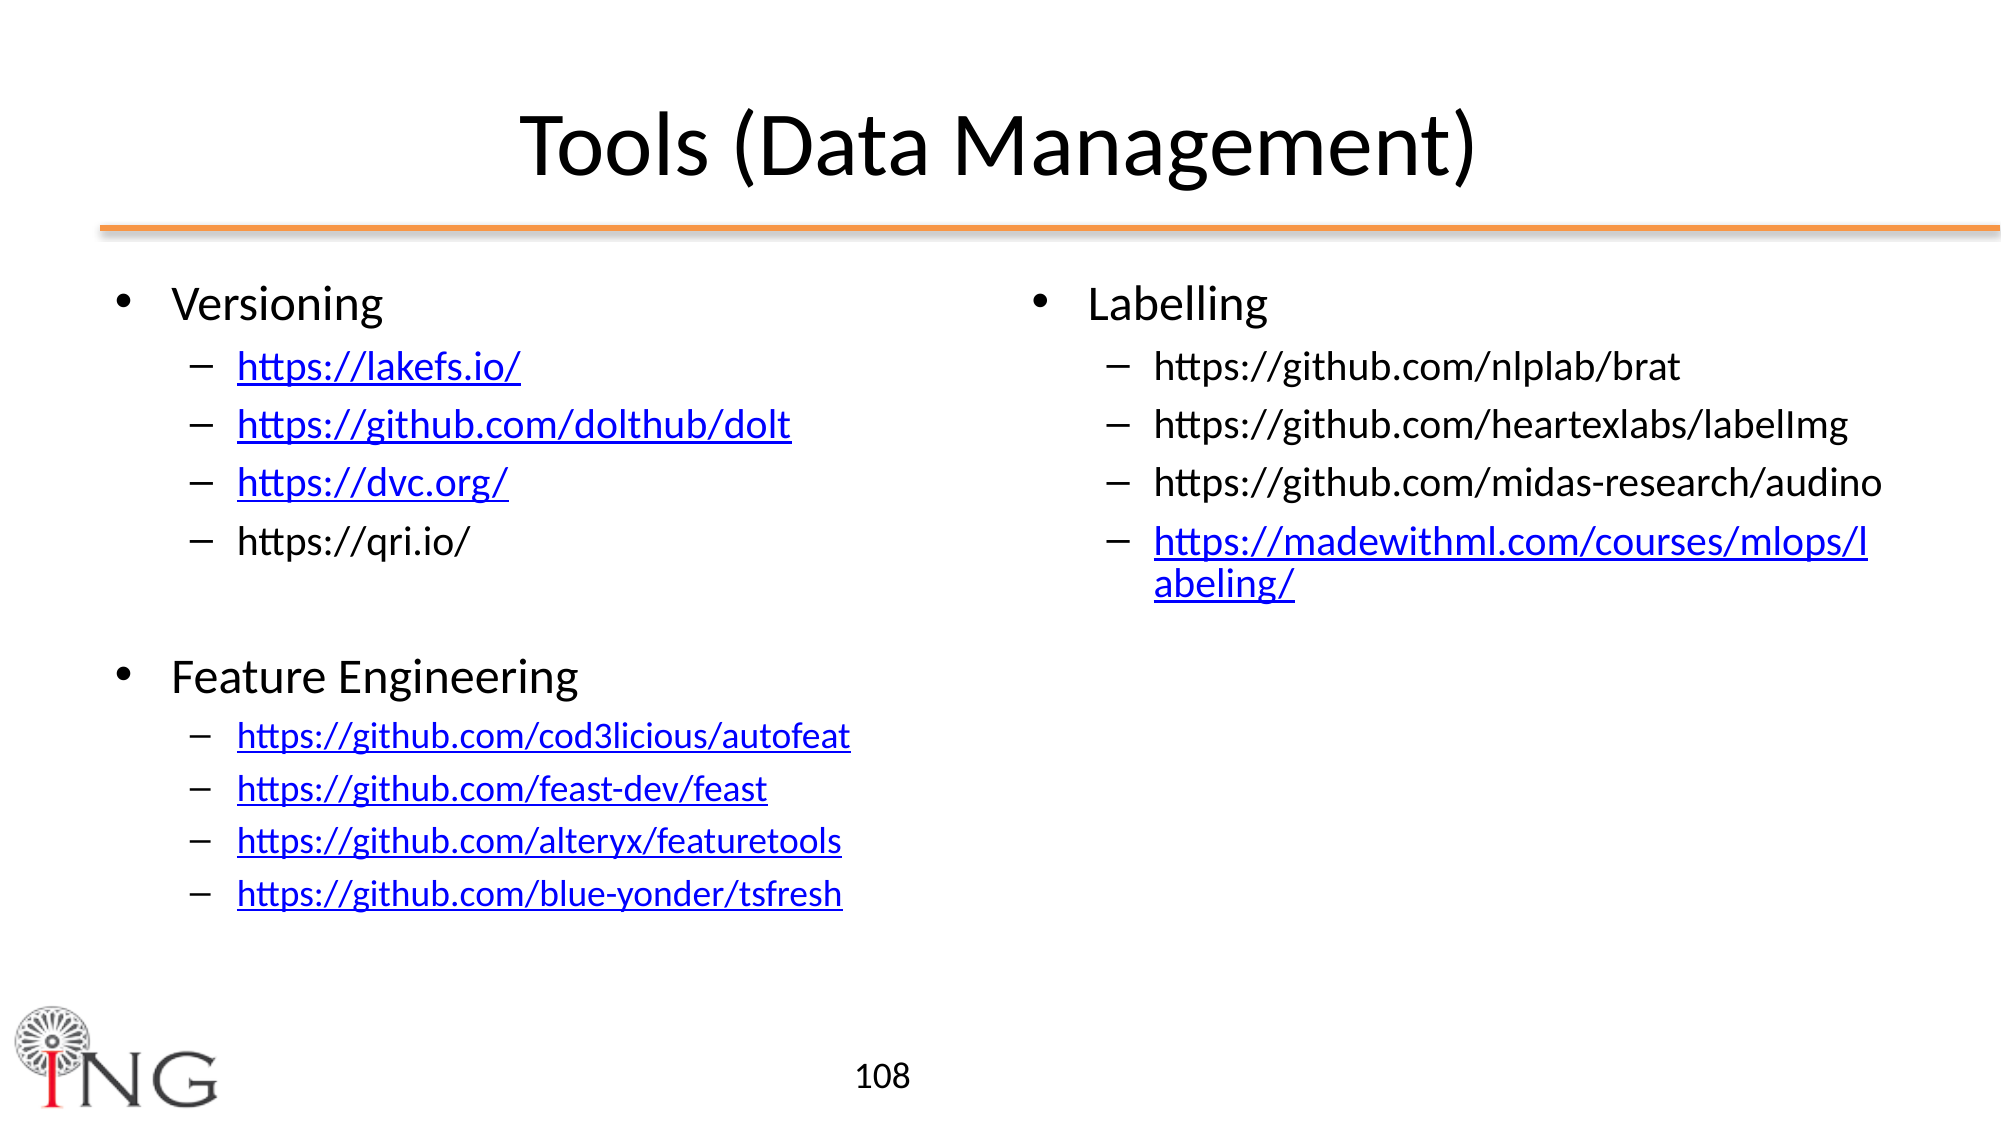

# Tools (Data Management)
Versioning
https://lakefs.io/
https://github.com/dolthub/dolt
https://dvc.org/
https://qri.io/

Feature Engineering
https://github.com/cod3licious/autofeat
https://github.com/feast-dev/feast
https://github.com/alteryx/featuretools
https://github.com/blue-yonder/tsfresh

Labelling
https://github.com/nlplab/brat
https://github.com/heartexlabs/labelImg
https://github.com/midas-research/audino
https://madewithml.com/courses/mlops/labeling/

108